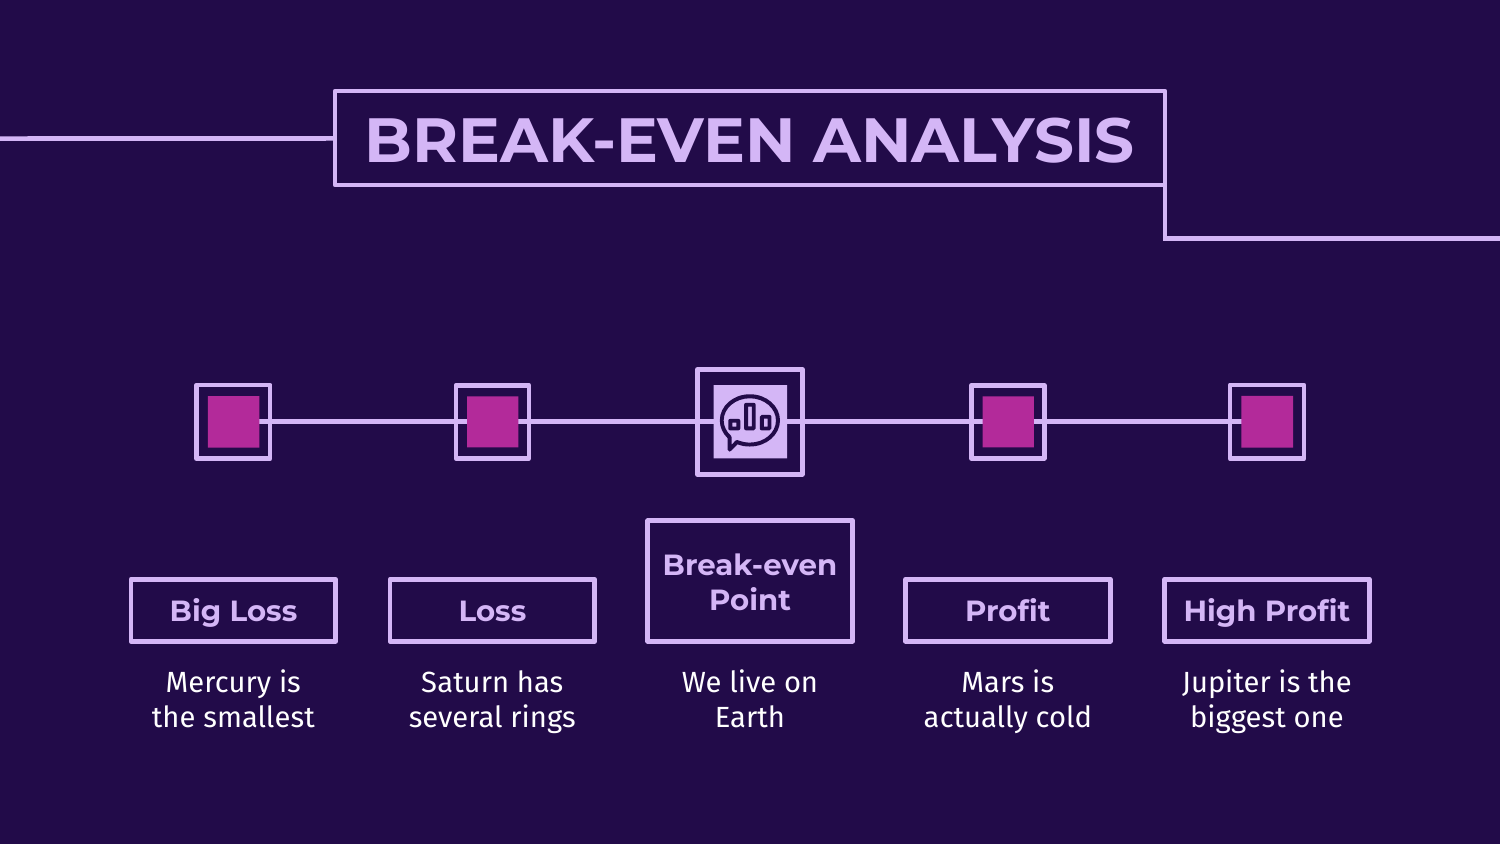

# BREAK-EVEN ANALYSIS

Break-even Point
Big Loss
Loss
Profit
High Profit
Mercury is the smallest
Saturn has several rings
We live on Earth
Mars is actually cold
Jupiter is the biggest one